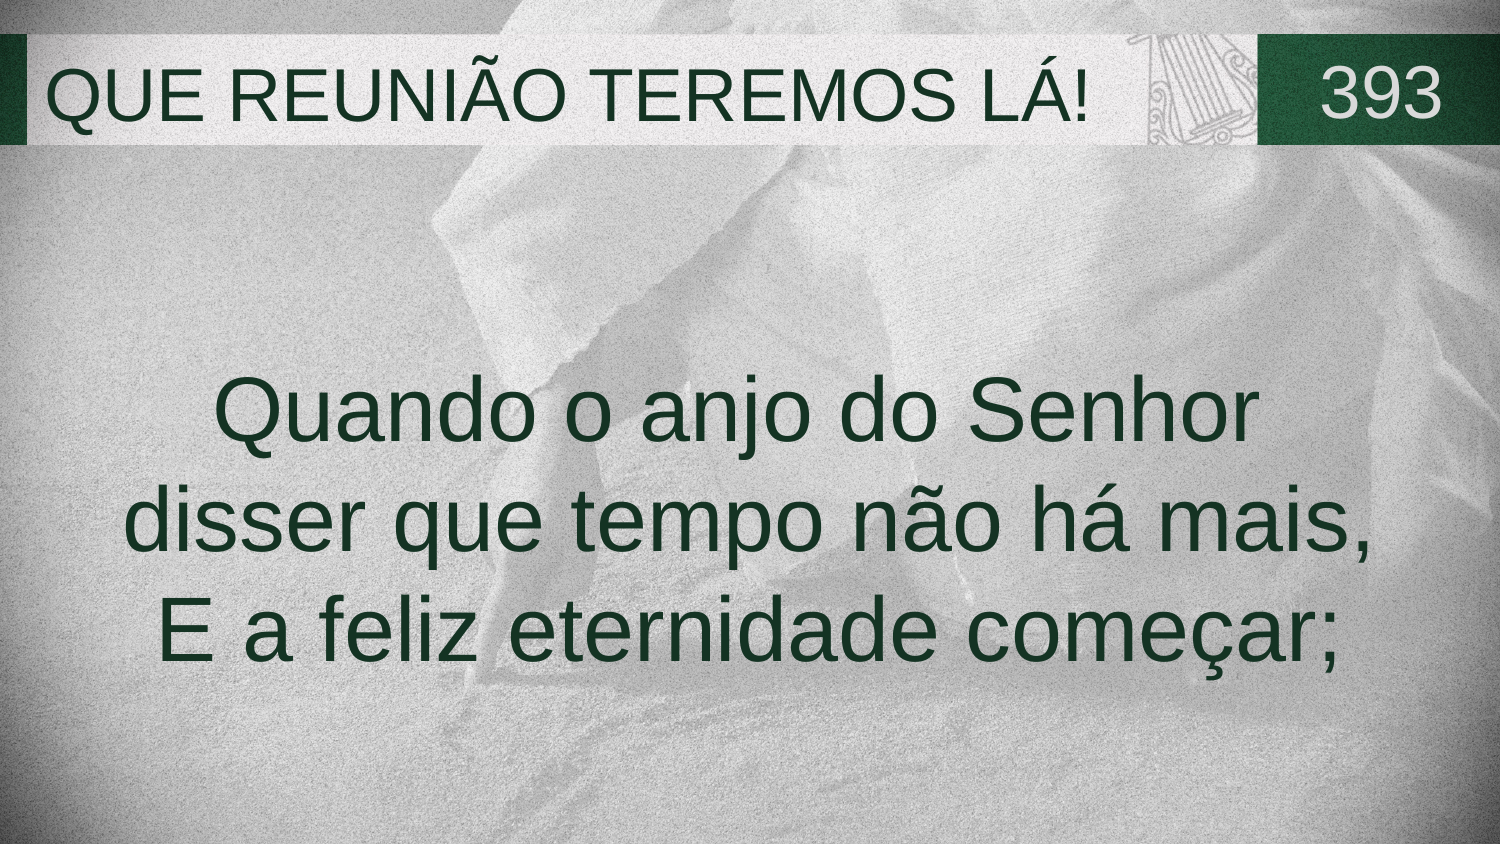

# QUE REUNIÃO TEREMOS LÁ!
393
Quando o anjo do Senhor
disser que tempo não há mais,
E a feliz eternidade começar;